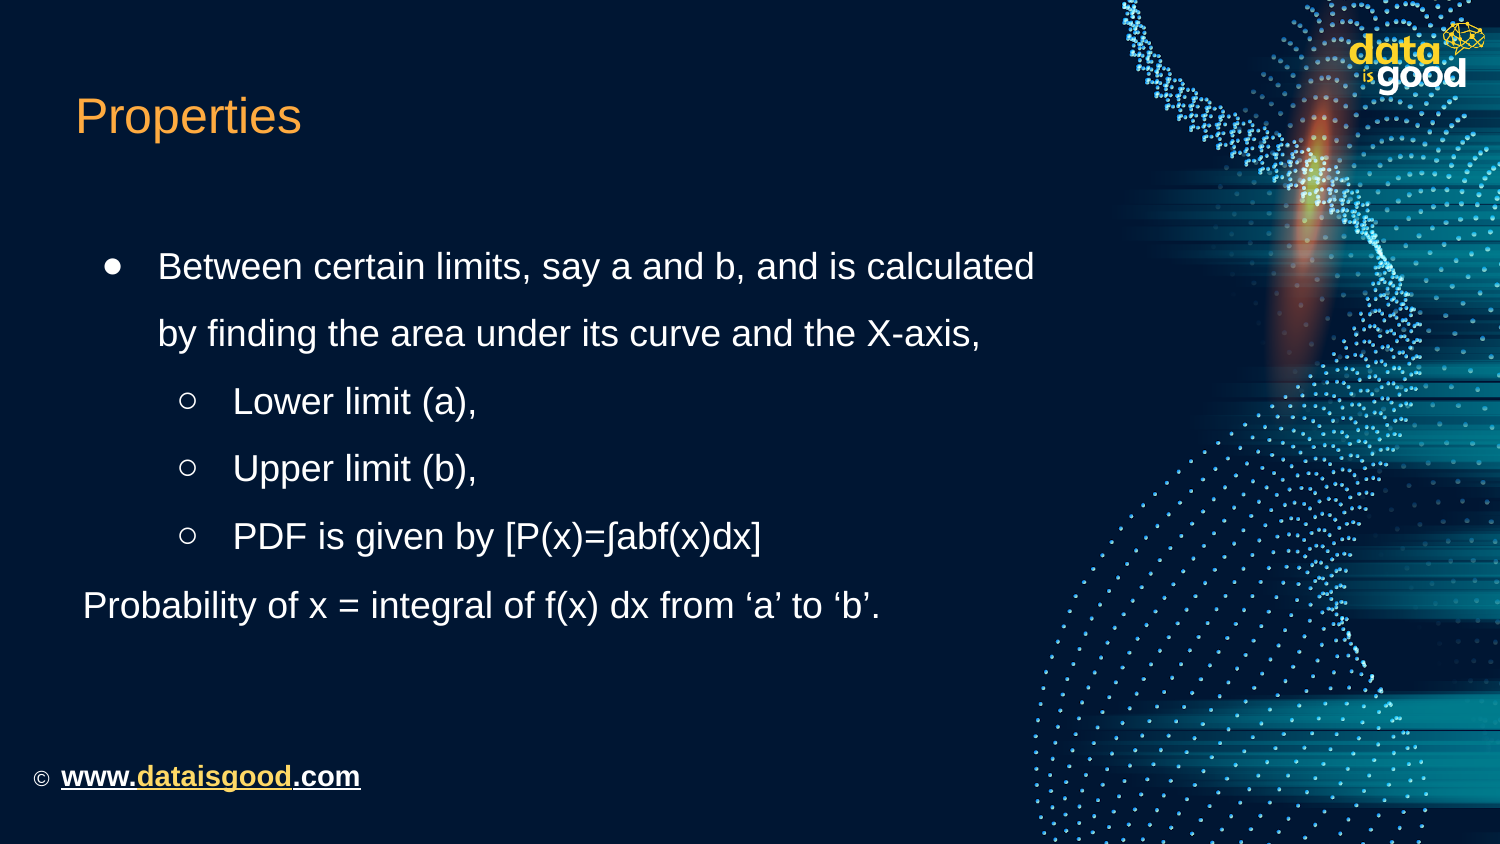

# Properties
Between certain limits, say a and b, and is calculated by finding the area under its curve and the X-axis,
Lower limit (a),
Upper limit (b),
PDF is given by [P(x)=∫abf(x)dx]
Probability of x = integral of f(x) dx from ‘a’ to ‘b’.